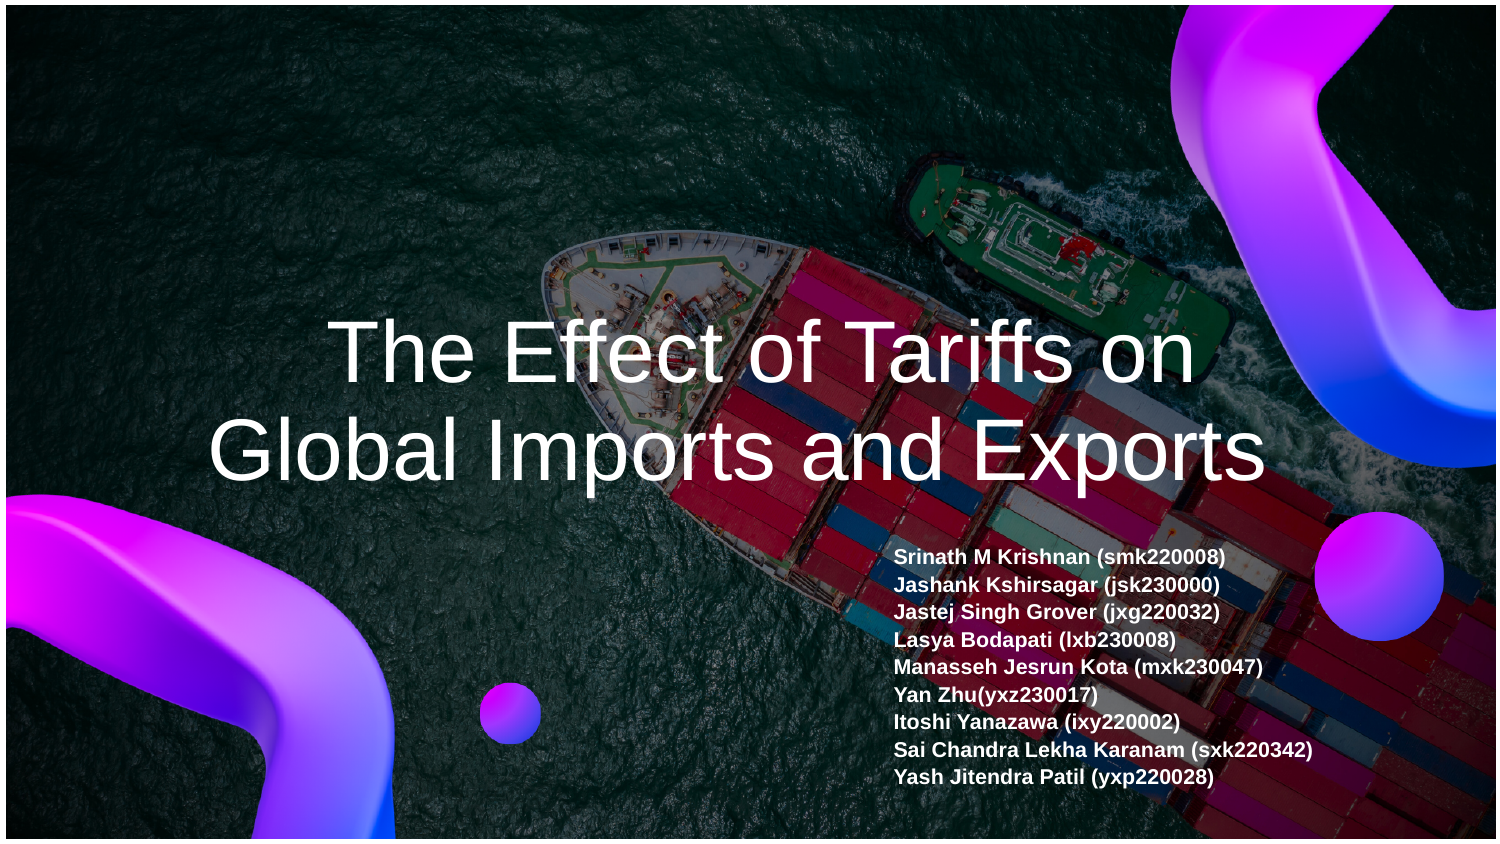

# The Effect of Tariffs on Global Imports and Exports
Srinath M Krishnan (smk220008)
Jashank Kshirsagar (jsk230000)
Jastej Singh Grover (jxg220032)
Lasya Bodapati (lxb230008)
Manasseh Jesrun Kota (mxk230047)
Yan Zhu(yxz230017)
Itoshi Yanazawa (ixy220002)
Sai Chandra Lekha Karanam (sxk220342)
Yash Jitendra Patil (yxp220028)